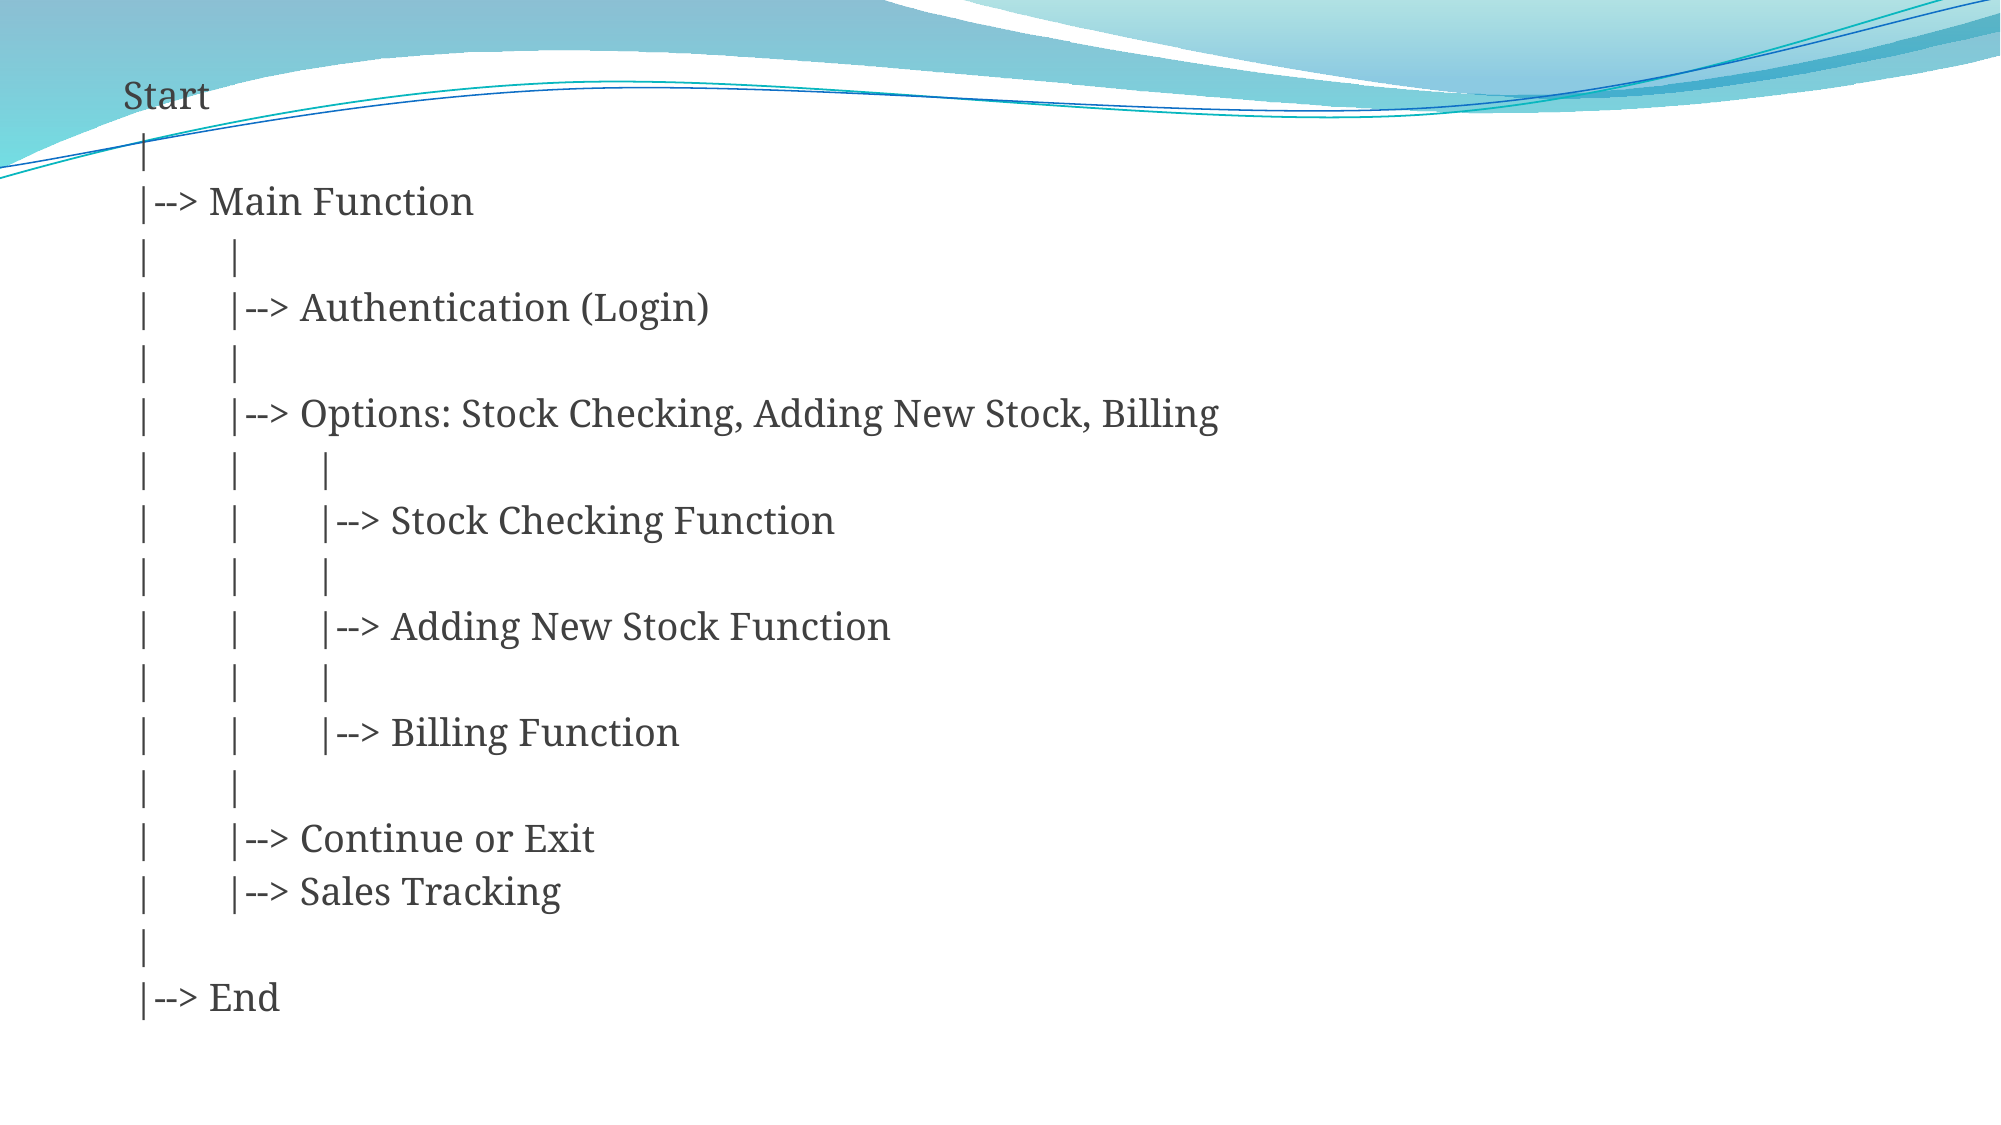

Start
 |
 |--> Main Function
 |       |
 |       |--> Authentication (Login)
 |       |
 |       |--> Options: Stock Checking, Adding New Stock, Billing
 |       |       |
 |       |       |--> Stock Checking Function
 |       |       |
 |       |       |--> Adding New Stock Function
 |       |       |
 |       |       |--> Billing Function
 |       |
 |       |--> Continue or Exit
 |       |--> Sales Tracking
 |
 |--> End